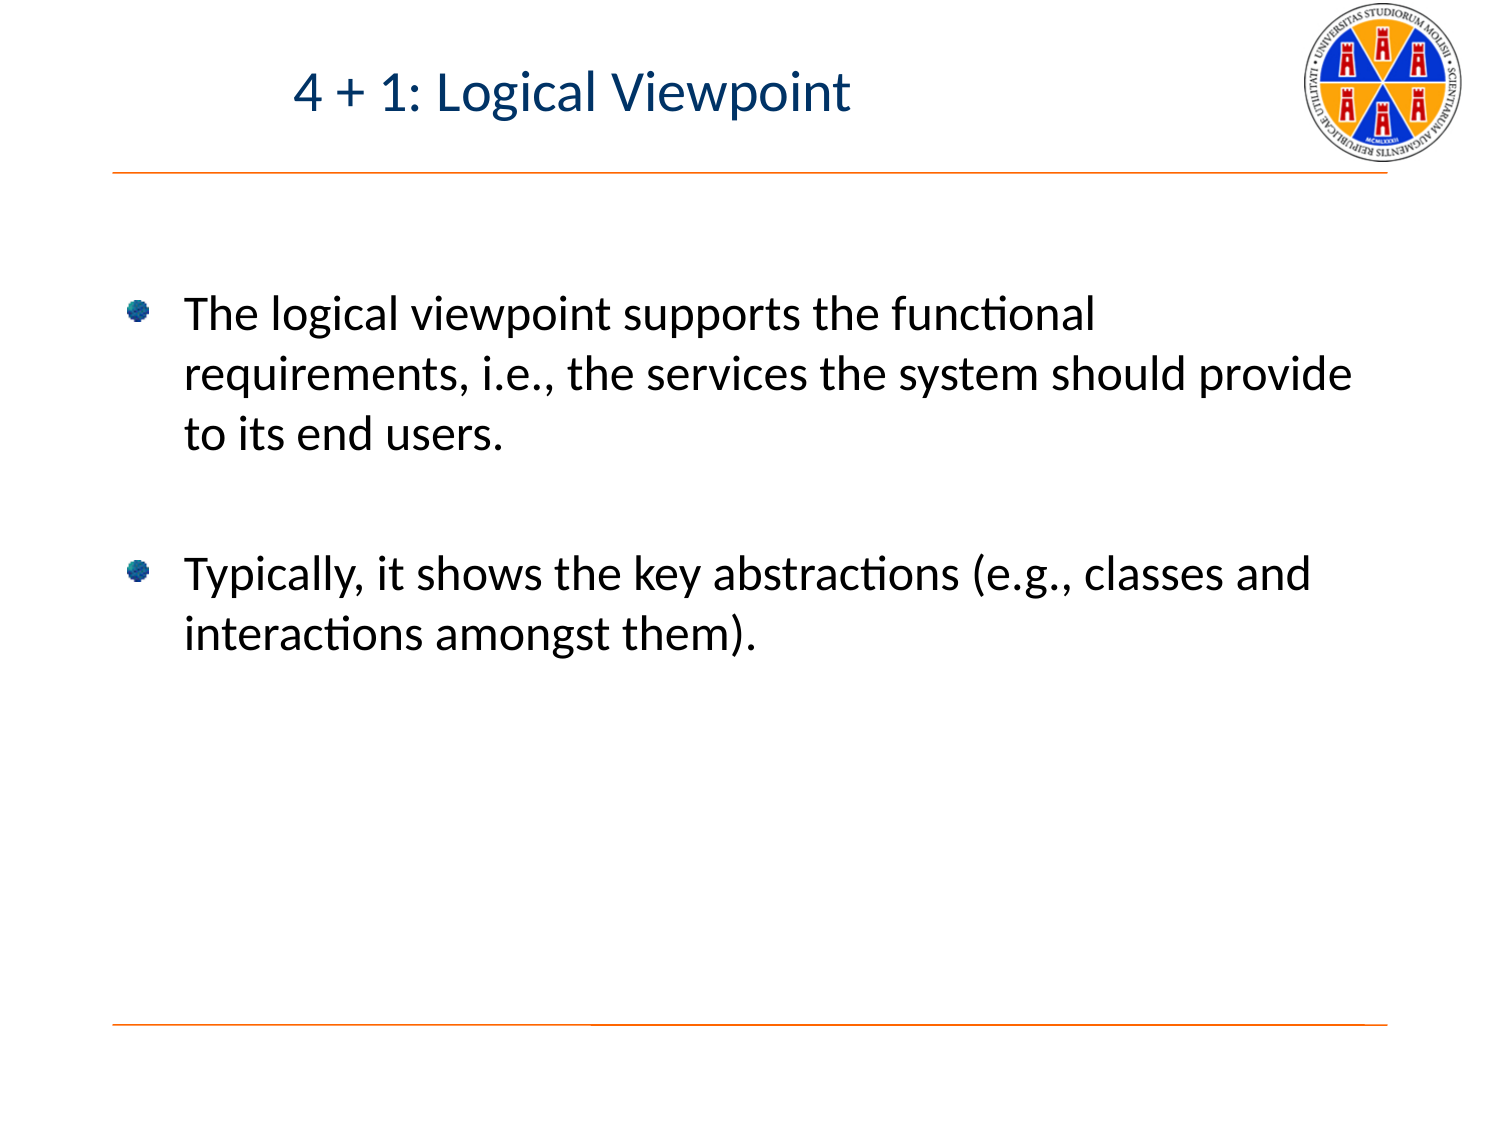

# 4 + 1: Logical Viewpoint

The logical viewpoint supports the functional requirements, i.e., the services the system should provide to its end users.

Typically, it shows the key abstractions (e.g., classes and interactions amongst them).